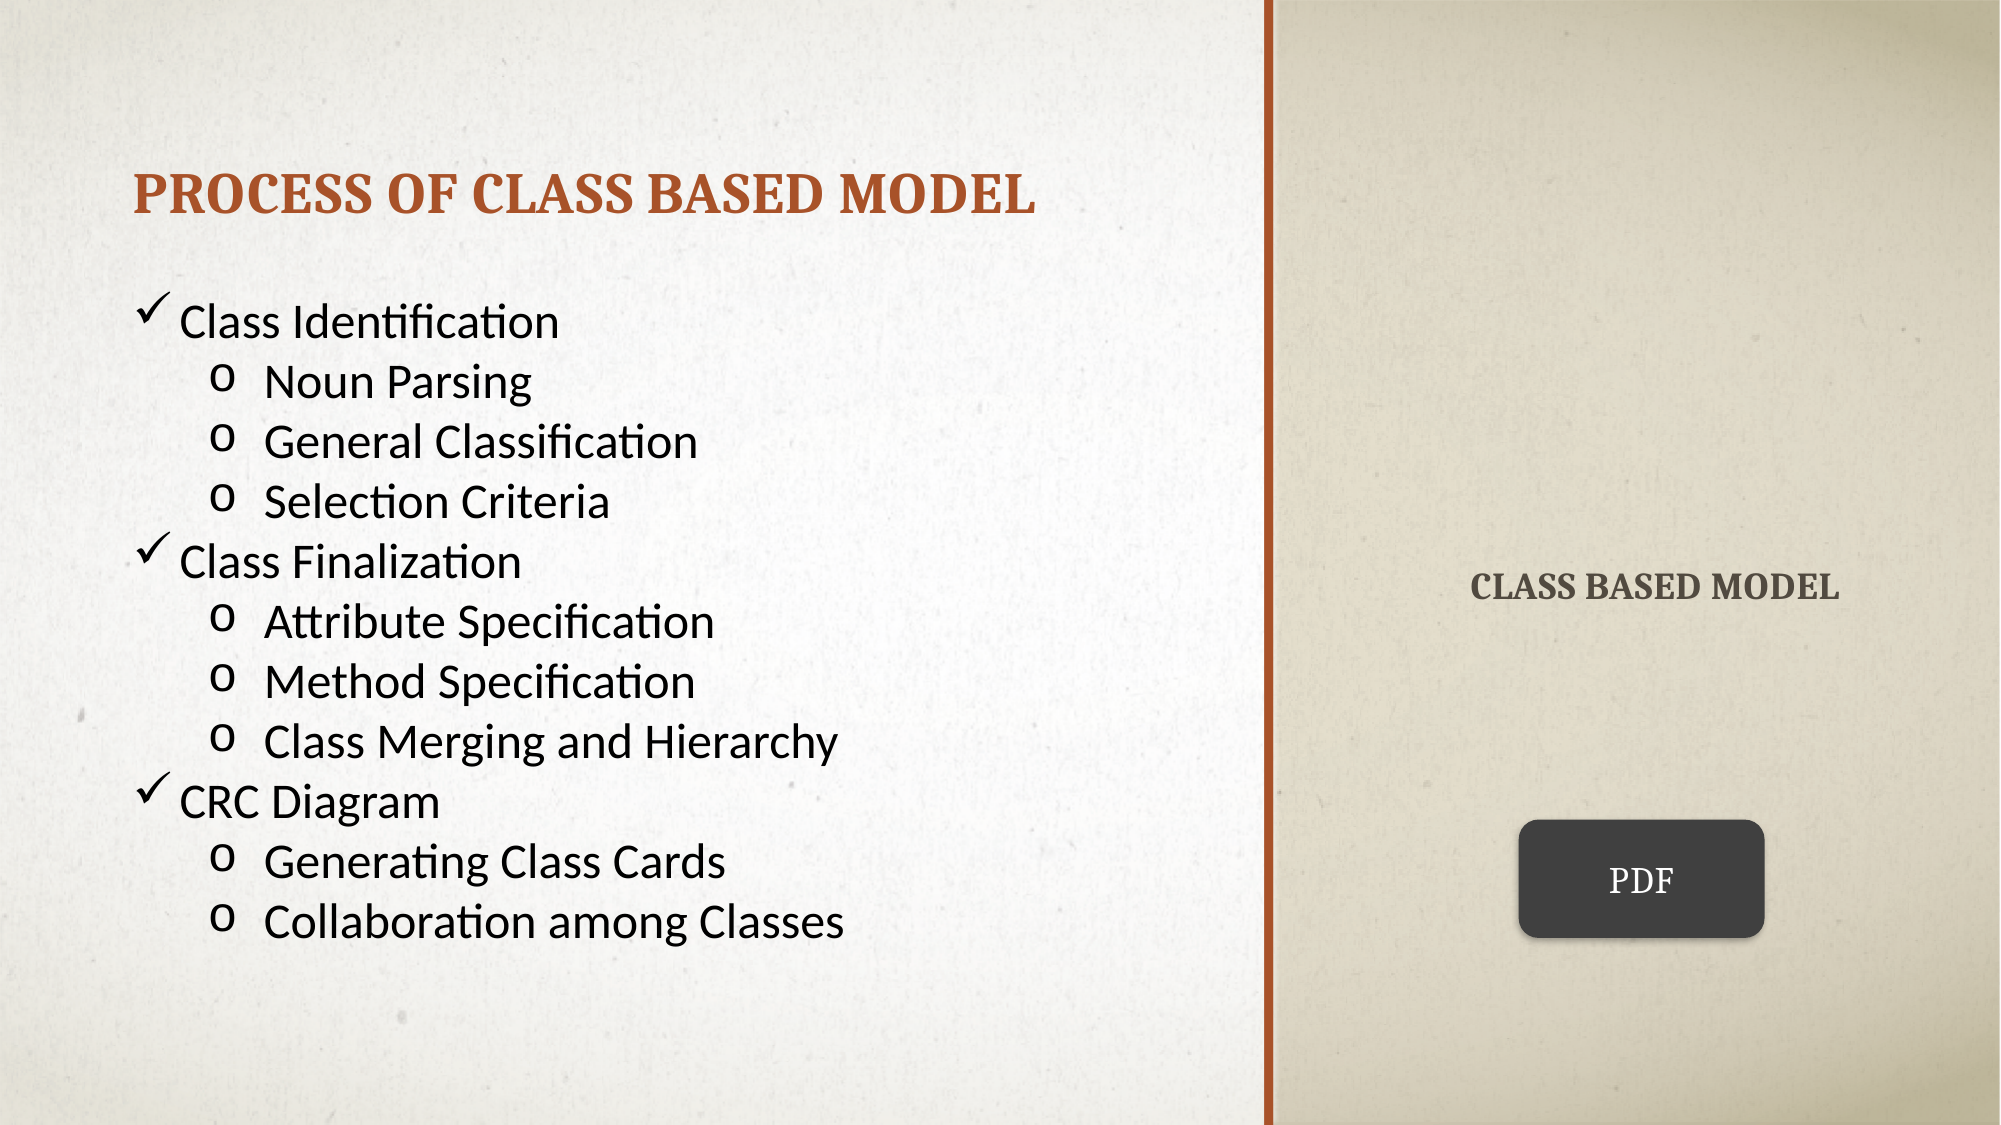

Process of Class Based Model
Class Identification
Noun Parsing
General Classification
Selection Criteria
Class Finalization
Attribute Specification
Method Specification
Class Merging and Hierarchy
CRC Diagram
Generating Class Cards
Collaboration among Classes
# Class Based Model
PDF